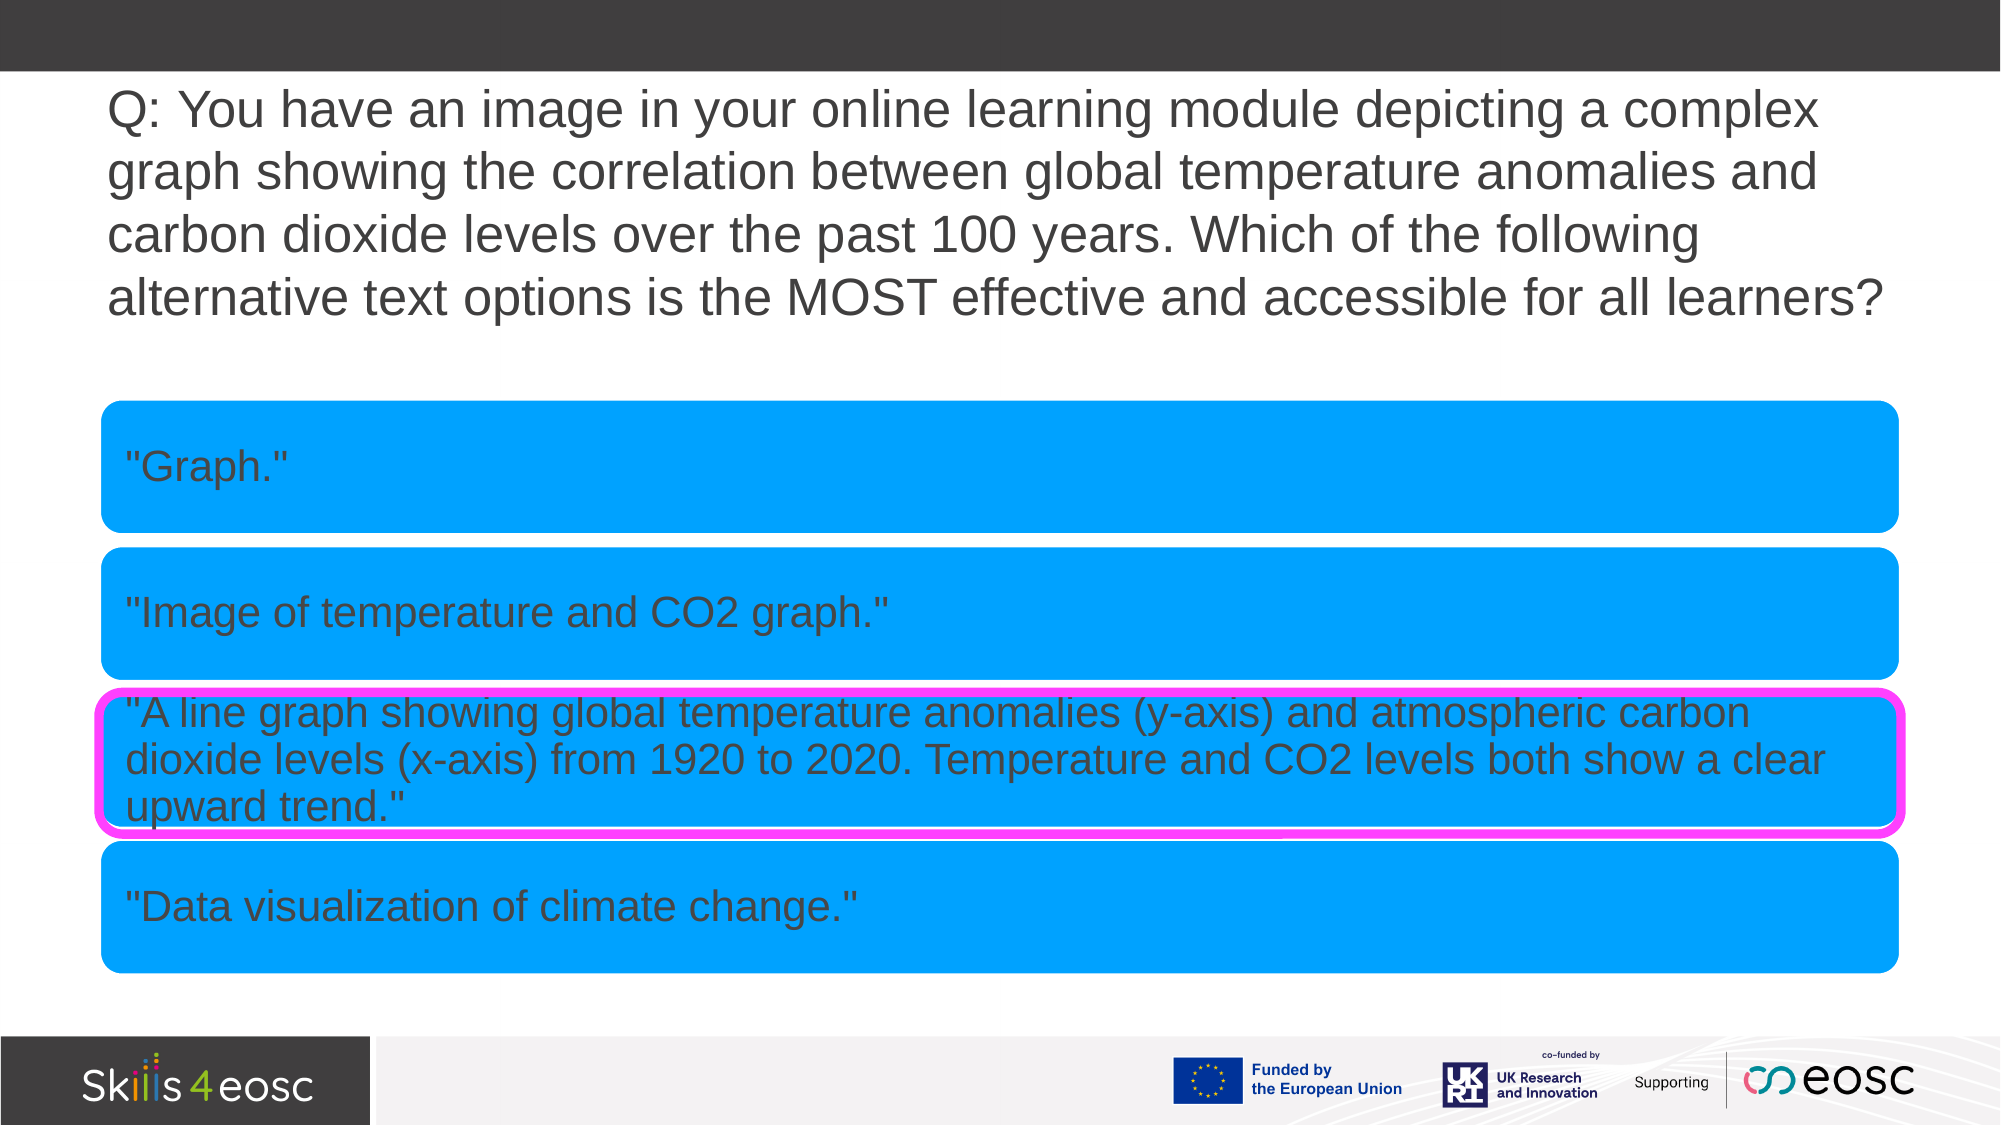

# Q: You have an image in your online learning module depicting a complex graph showing the correlation between global temperature anomalies and carbon dioxide levels over the past 100 years. Which of the following alternative text options is the MOST effective and accessible for all learners?
"Graph."
"Image of temperature and CO2 graph."
"A line graph showing global temperature anomalies (y-axis) and atmospheric carbon dioxide levels (x-axis) from 1920 to 2020. Temperature and CO2 levels both show a clear upward trend."
"Data visualization of climate change."